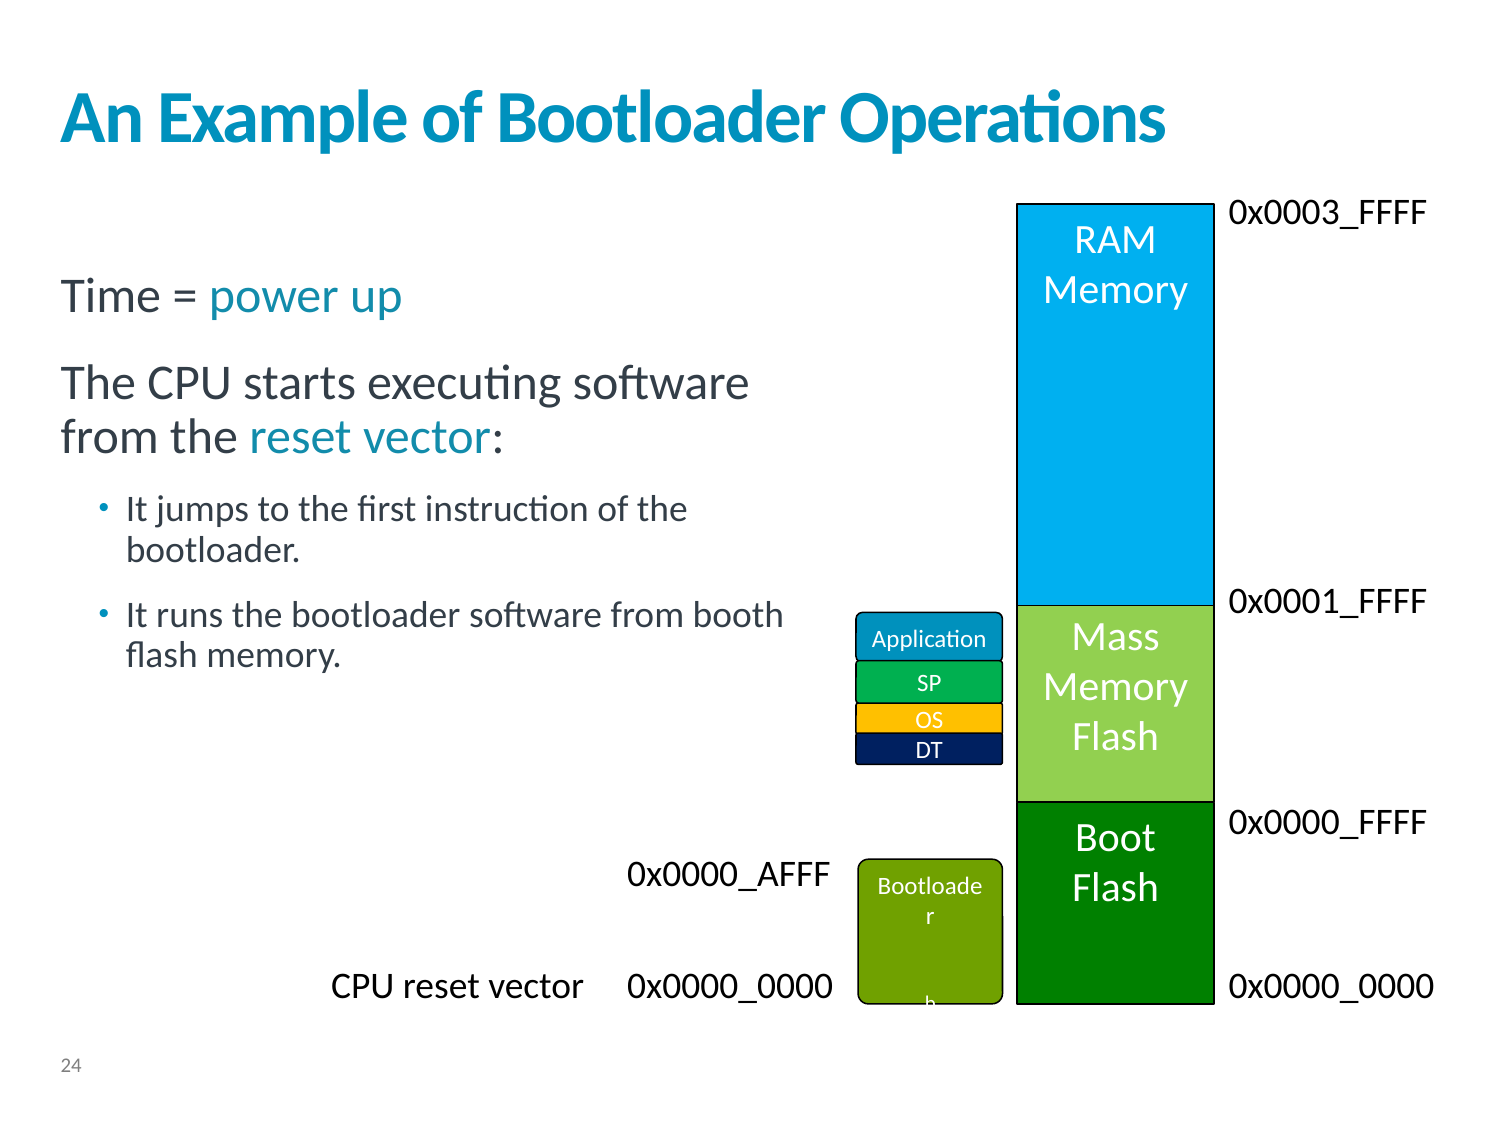

# An Example of Bootloader Operations
0x0003_FFFF

RAM
Memory

Mass Memory
Flash

Boot Flash
Time = power up
The CPU starts executing software from the reset vector:
It jumps to the first instruction of the bootloader.
It runs the bootloader software from booth flash memory.
0x0001_FFFF

Application

SP
OS

DT

0x0000_FFFF
0x0000_AFFF

Bootloader

b 0x0000_0FFF
0x0000_0000
CPU reset vector
0x0000_0000
24